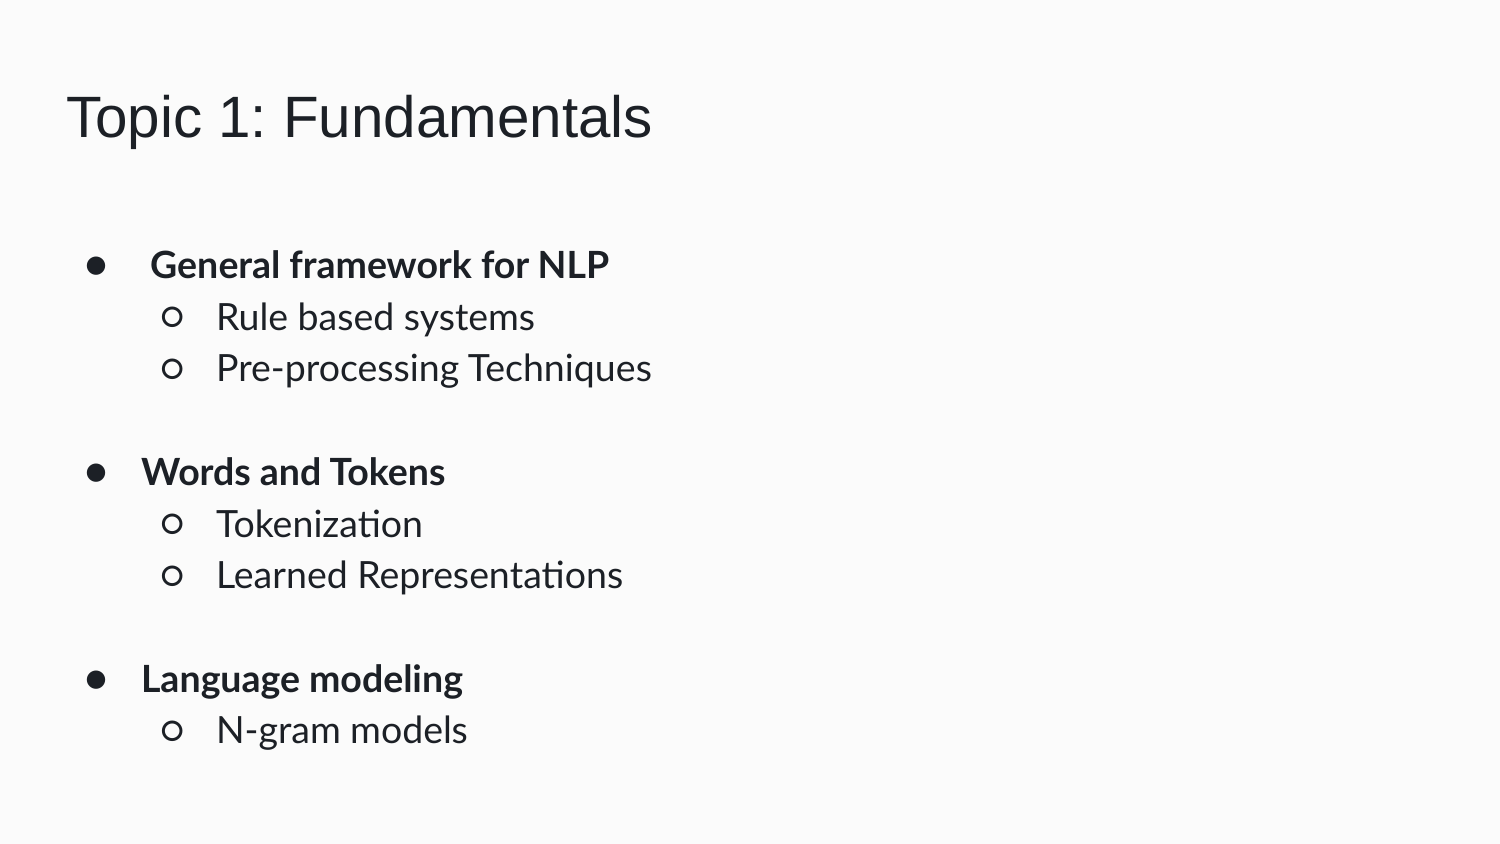

# Topic 1: Fundamentals

 General framework for NLP
Rule based systems
Pre-processing Techniques

Words and Tokens
Tokenization
Learned Representations

Language modeling
N-gram models